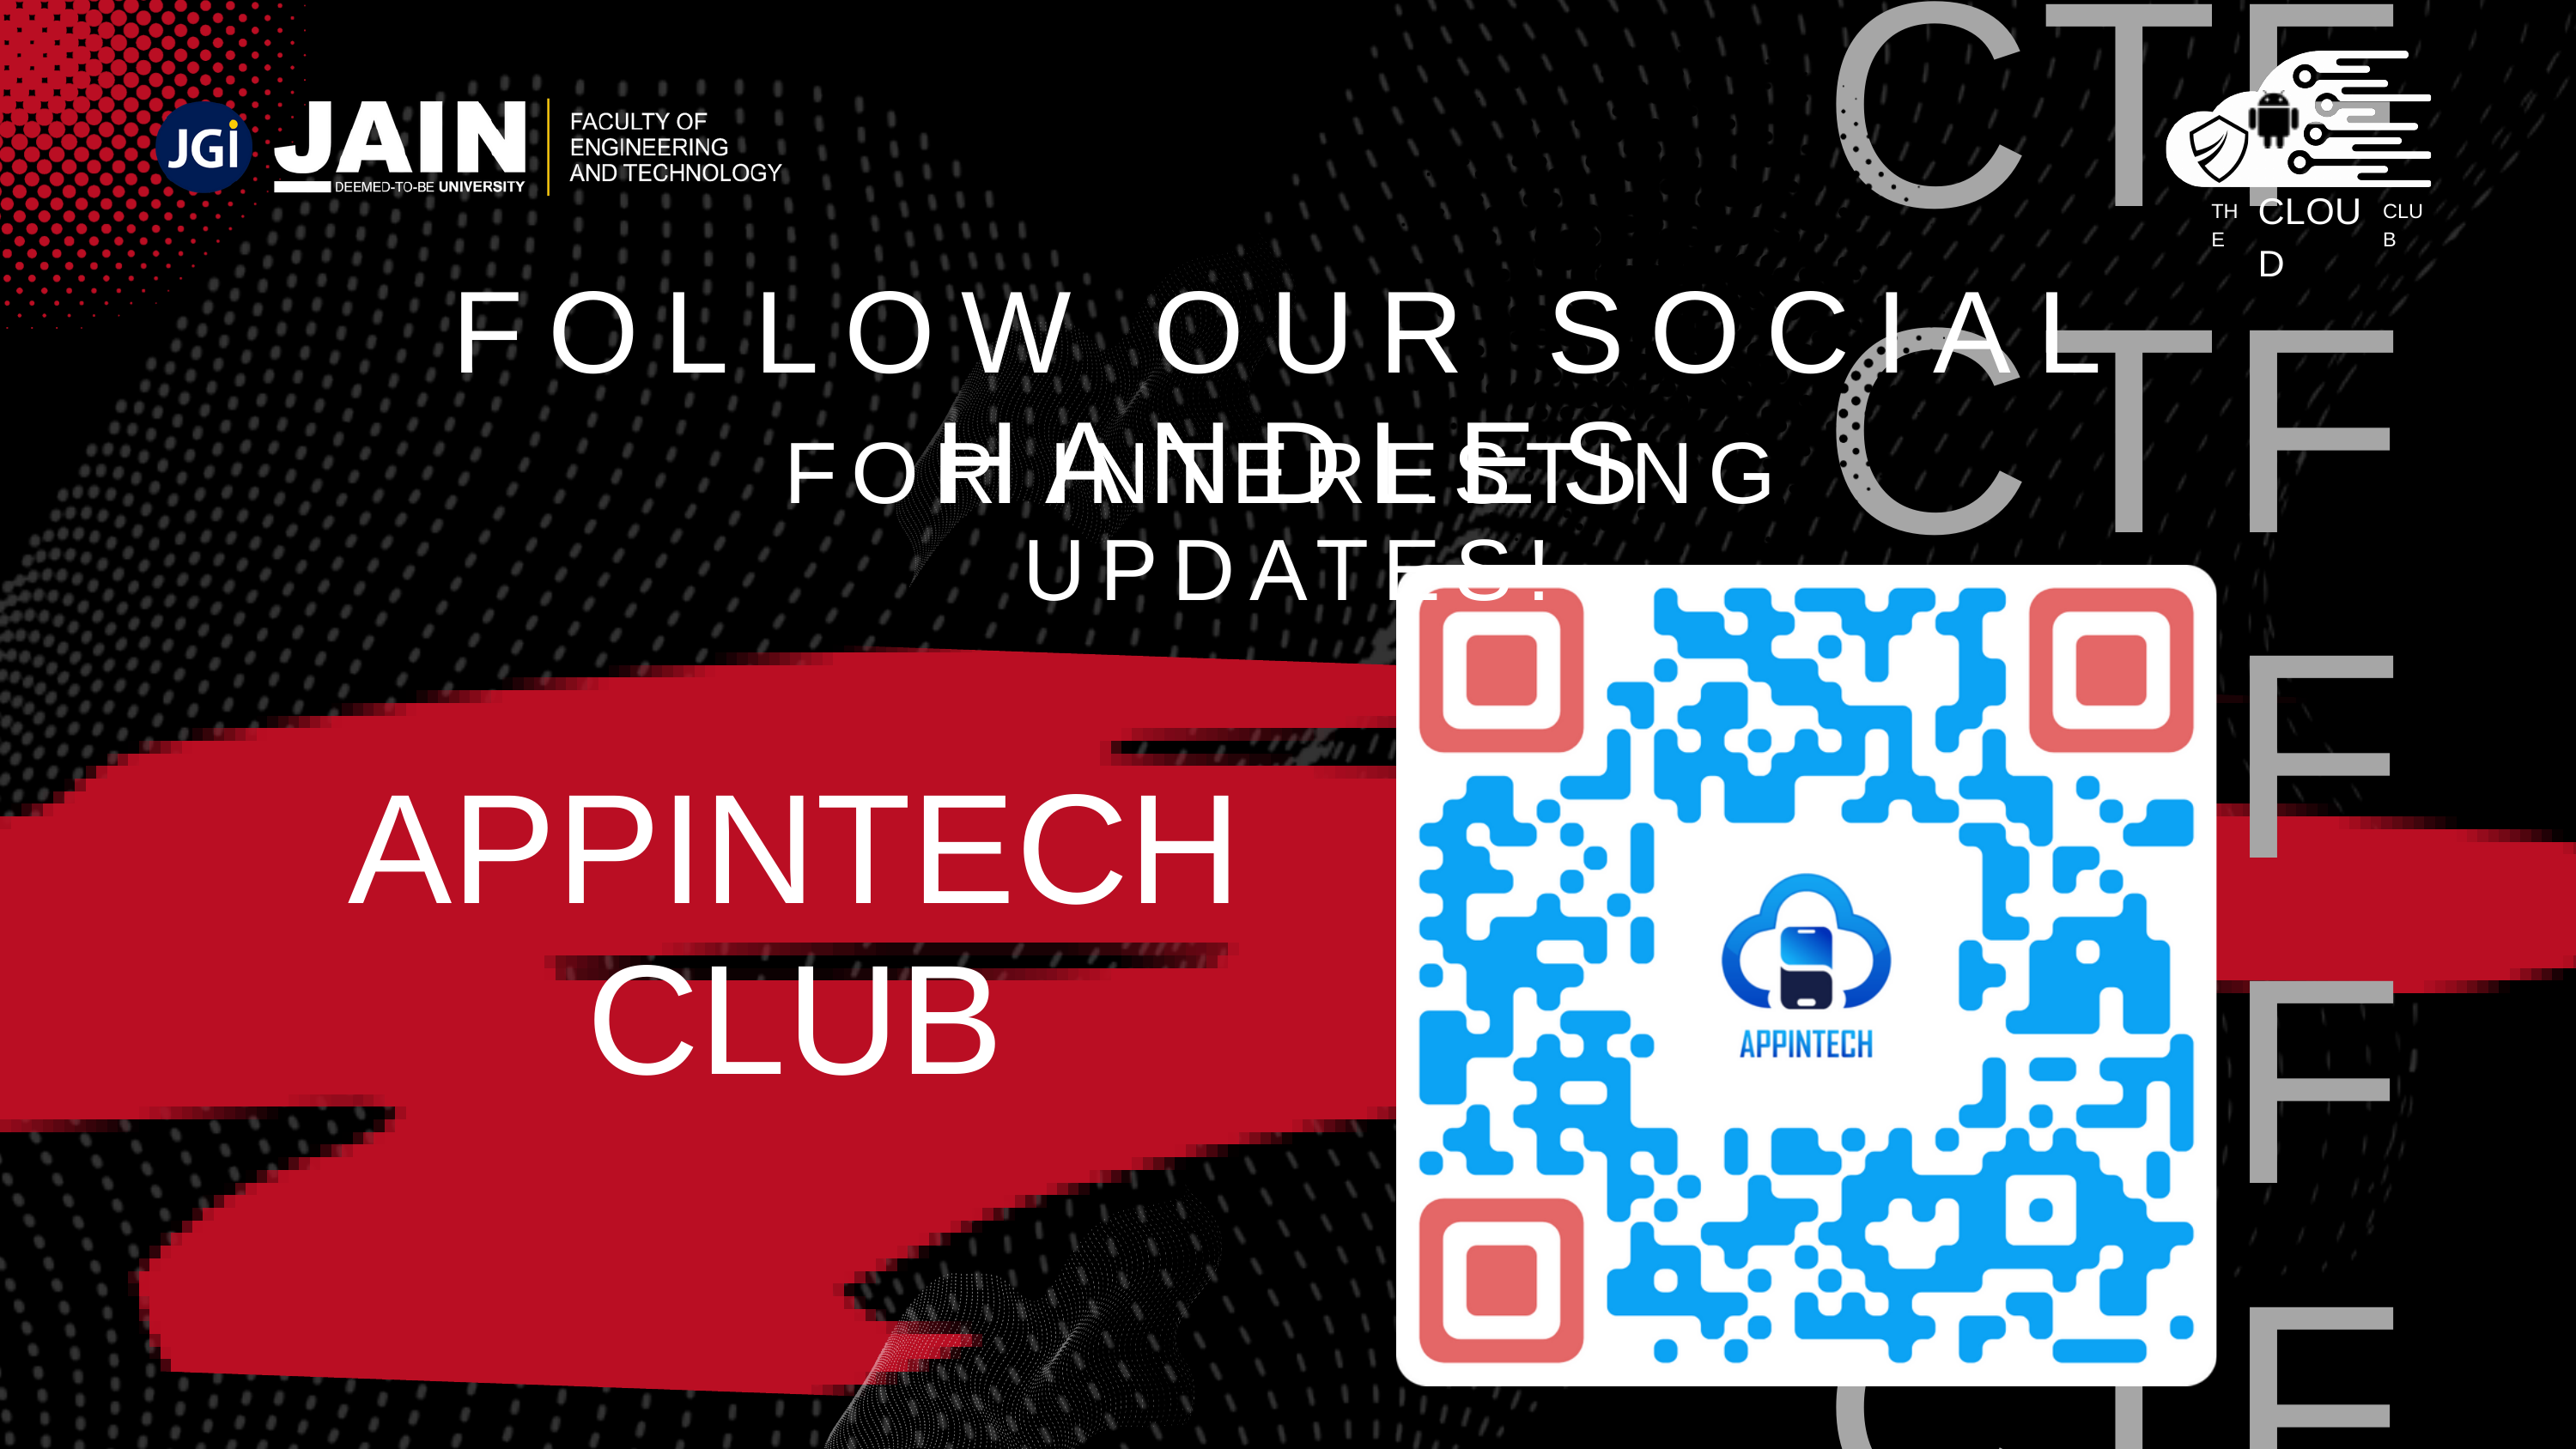

CTF
CTF
CTF
CTF
CTF
CTF

CLOUD
THE
CLUB

FOLLOW OUR SOCIAL HANDLES
FOR INTERESTING UPDATES!

APPINTECH CLUB